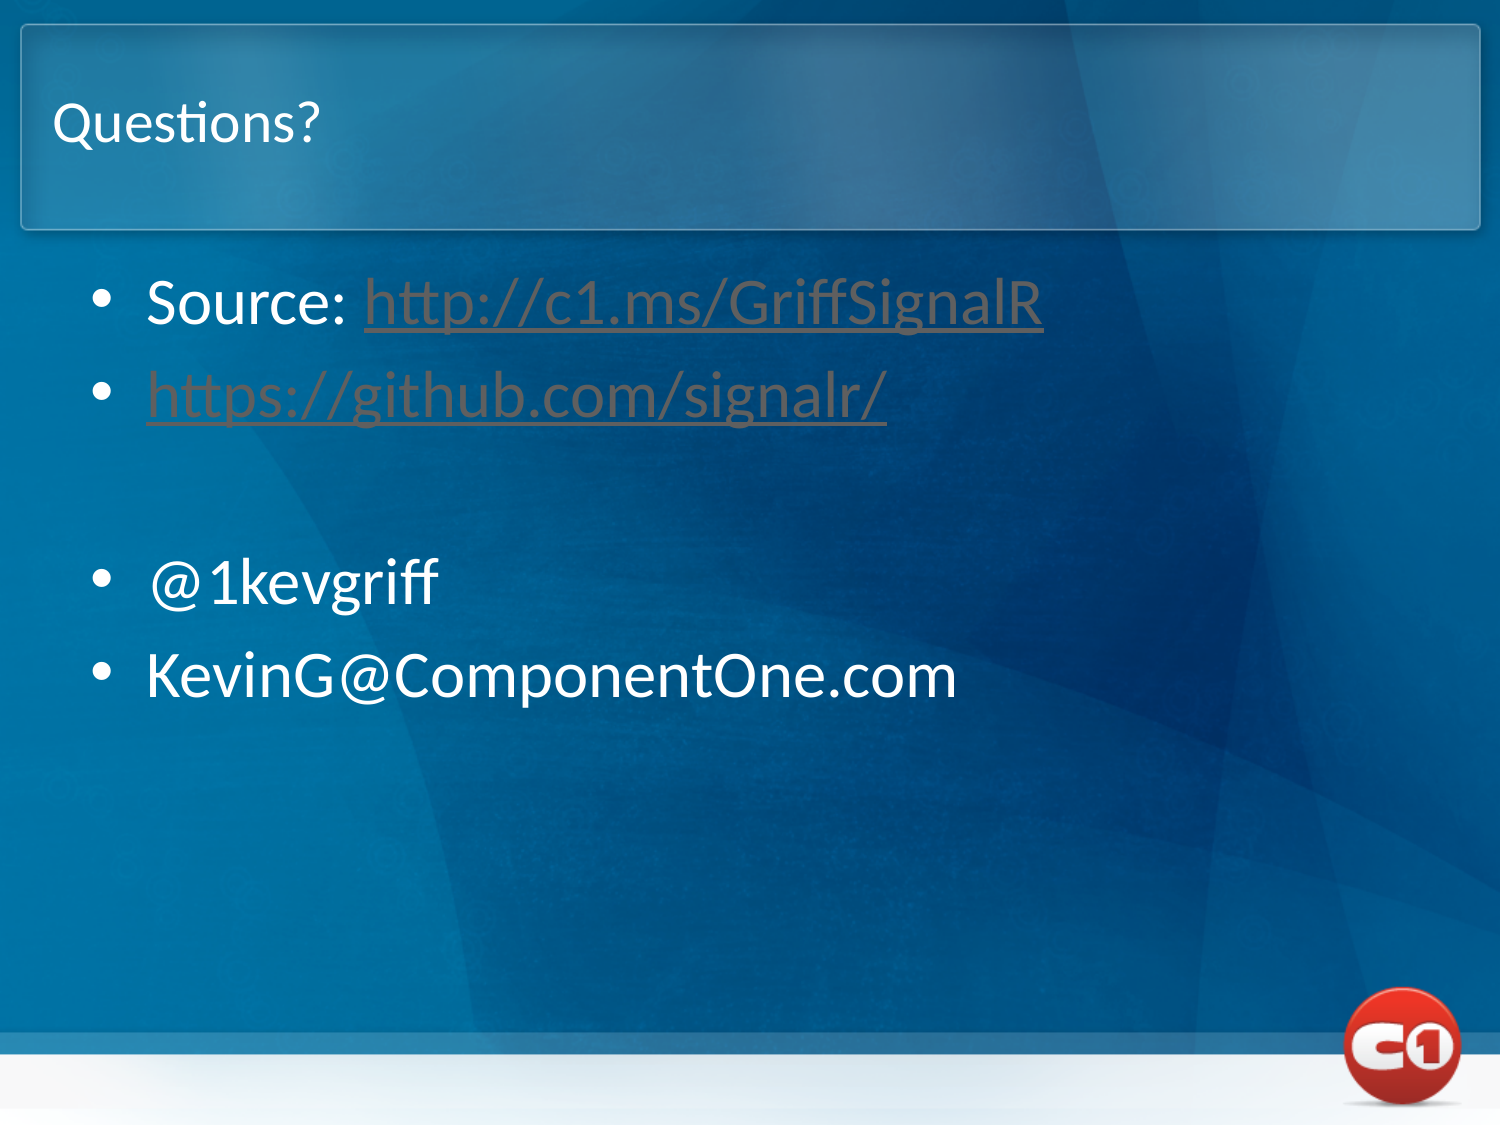

# Questions?
Source: http://c1.ms/GriffSignalR
https://github.com/signalr/

@1kevgriff
KevinG@ComponentOne.com